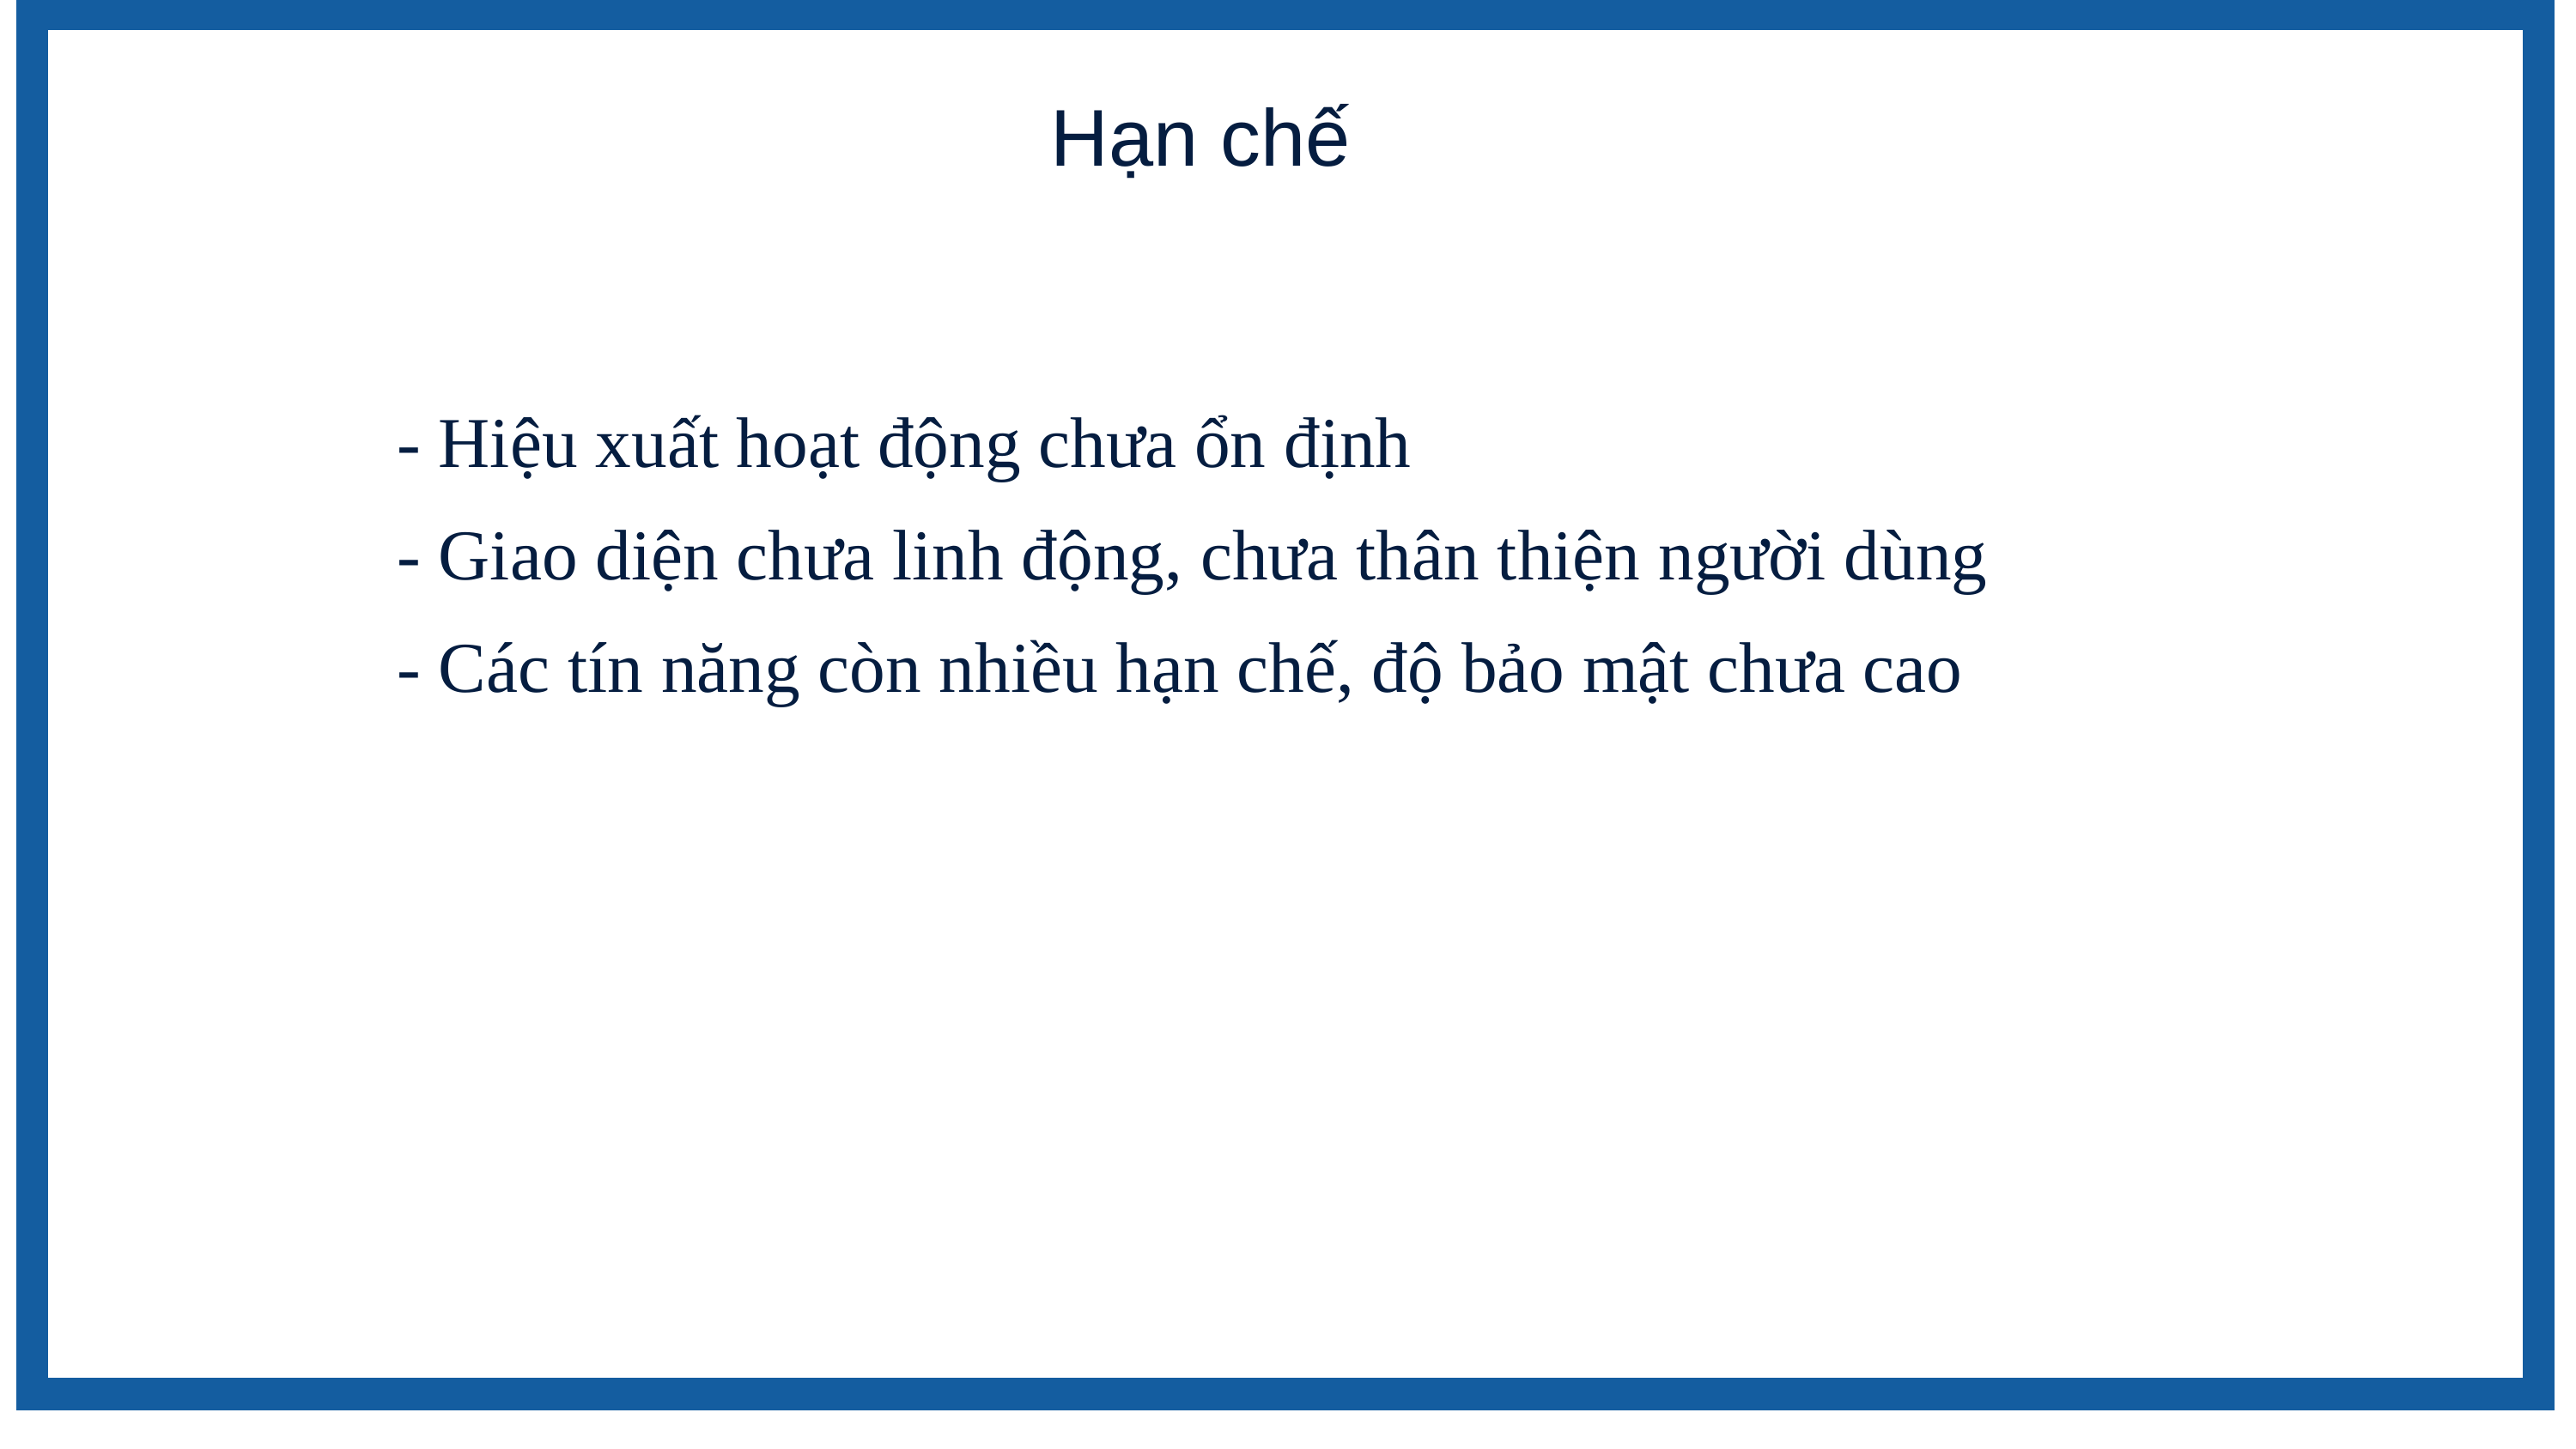

Hạn chế
- Hiệu xuất hoạt động chưa ổn định
- Giao diện chưa linh động, chưa thân thiện người dùng
- Các tín năng còn nhiều hạn chế, độ bảo mật chưa cao